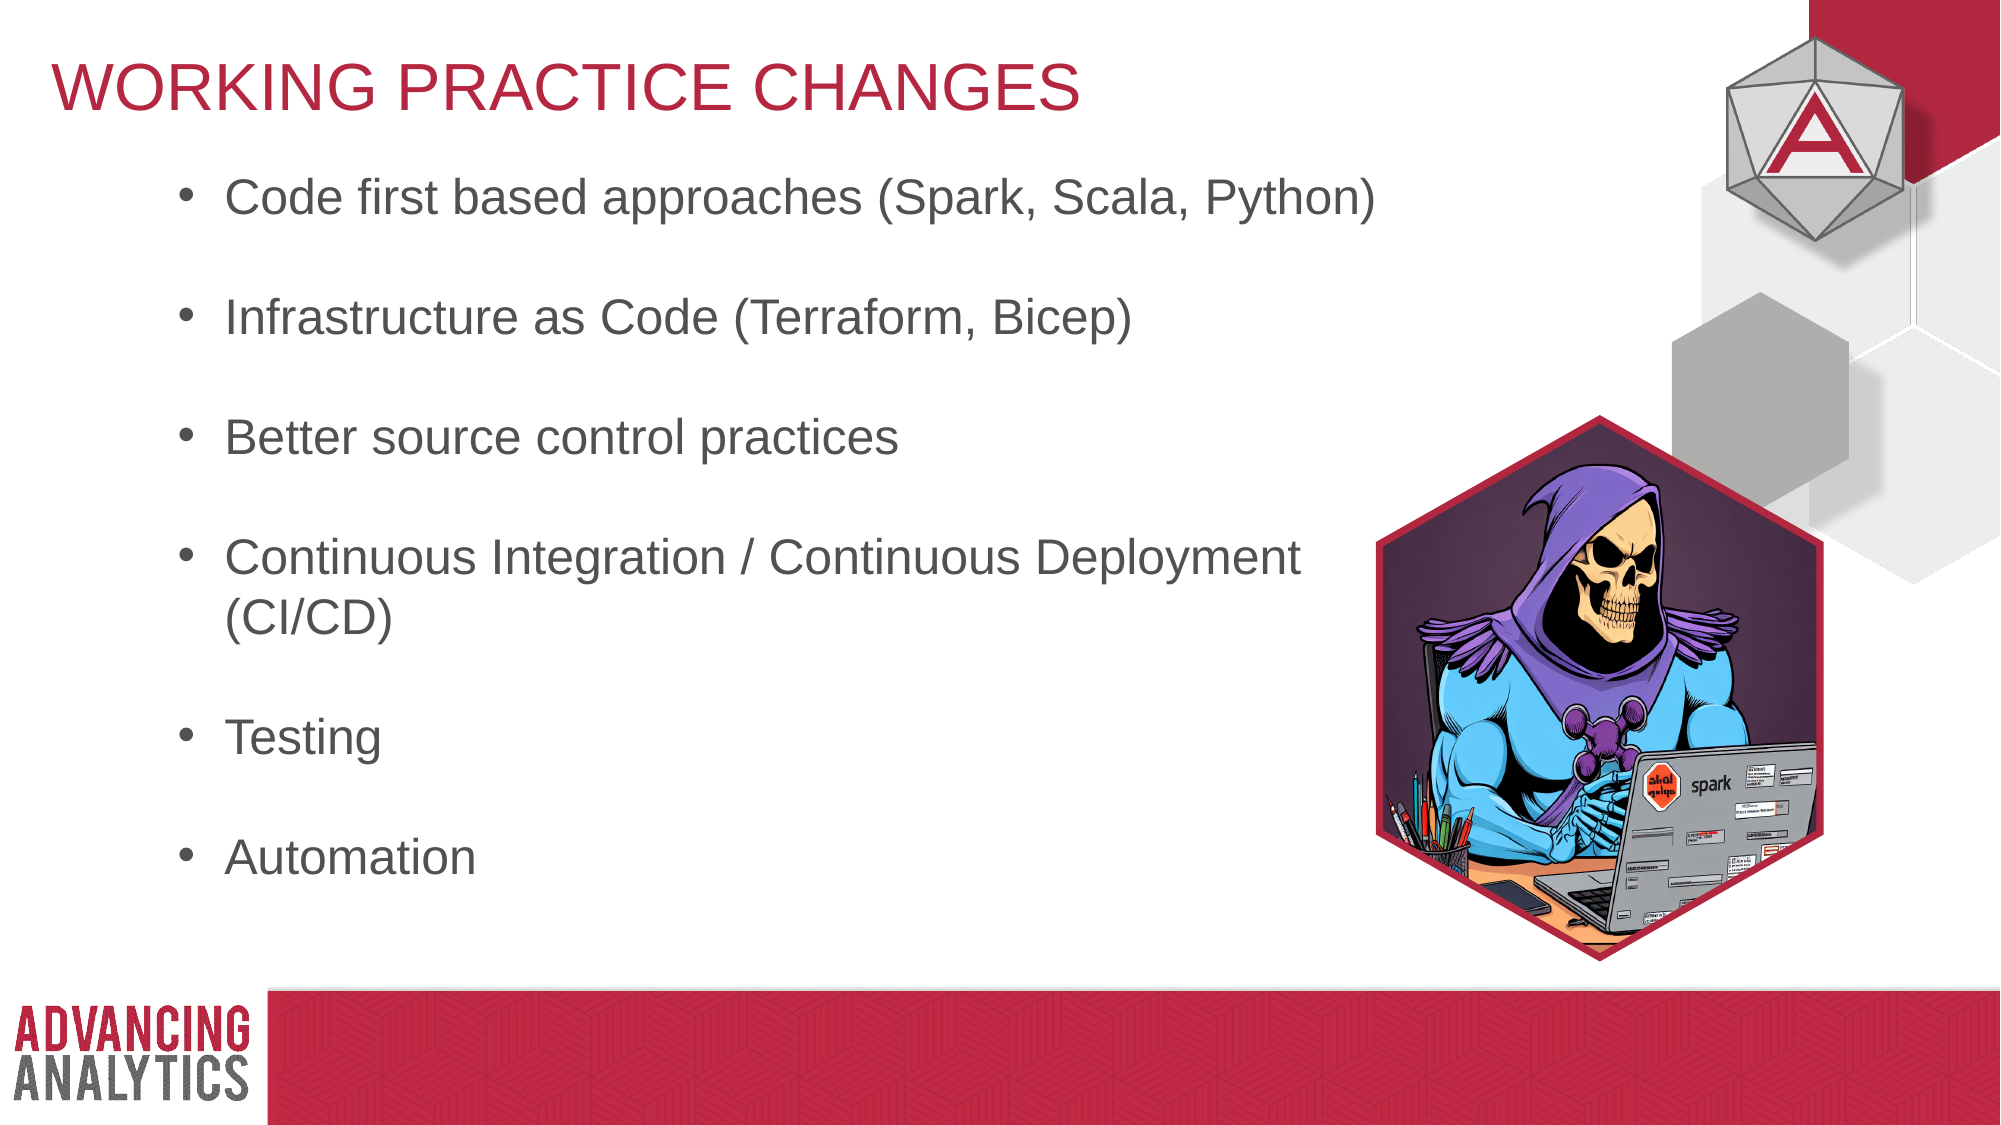

# WORKING PRACTICE CHANGES
Code first based approaches (Spark, Scala, Python)

Infrastructure as Code (Terraform, Bicep)

Better source control practices

Continuous Integration / Continuous Deployment (CI/CD)

Testing

Automation